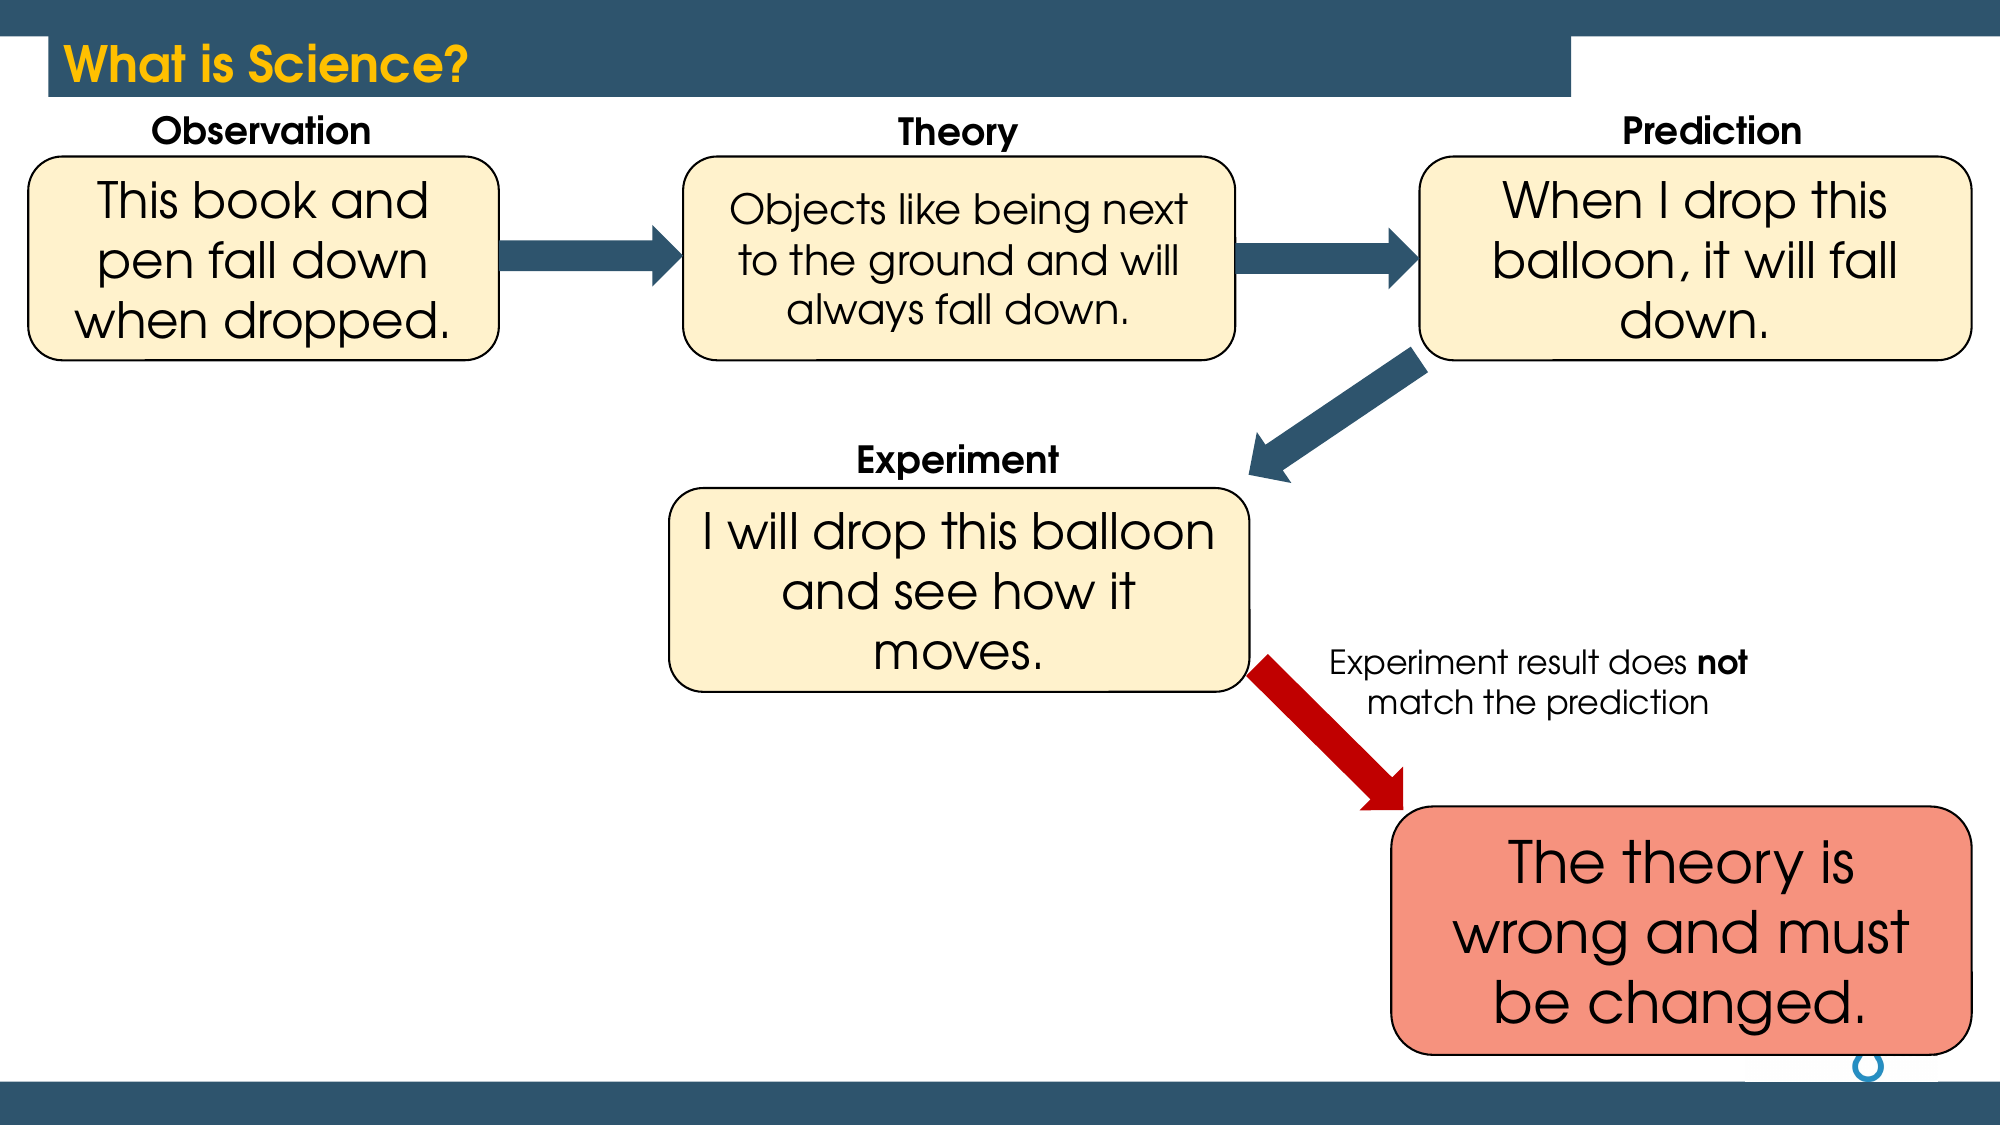

What is Science?
Prediction
Observation
Theory
This book and pen fall down when dropped.
Objects like being next to the ground and will always fall down.

When I drop this balloon, it will fall down.

I will drop this balloon and see how it moves.
Experiment
Experiment result does not match the prediction

The theory is wrong and must be changed.